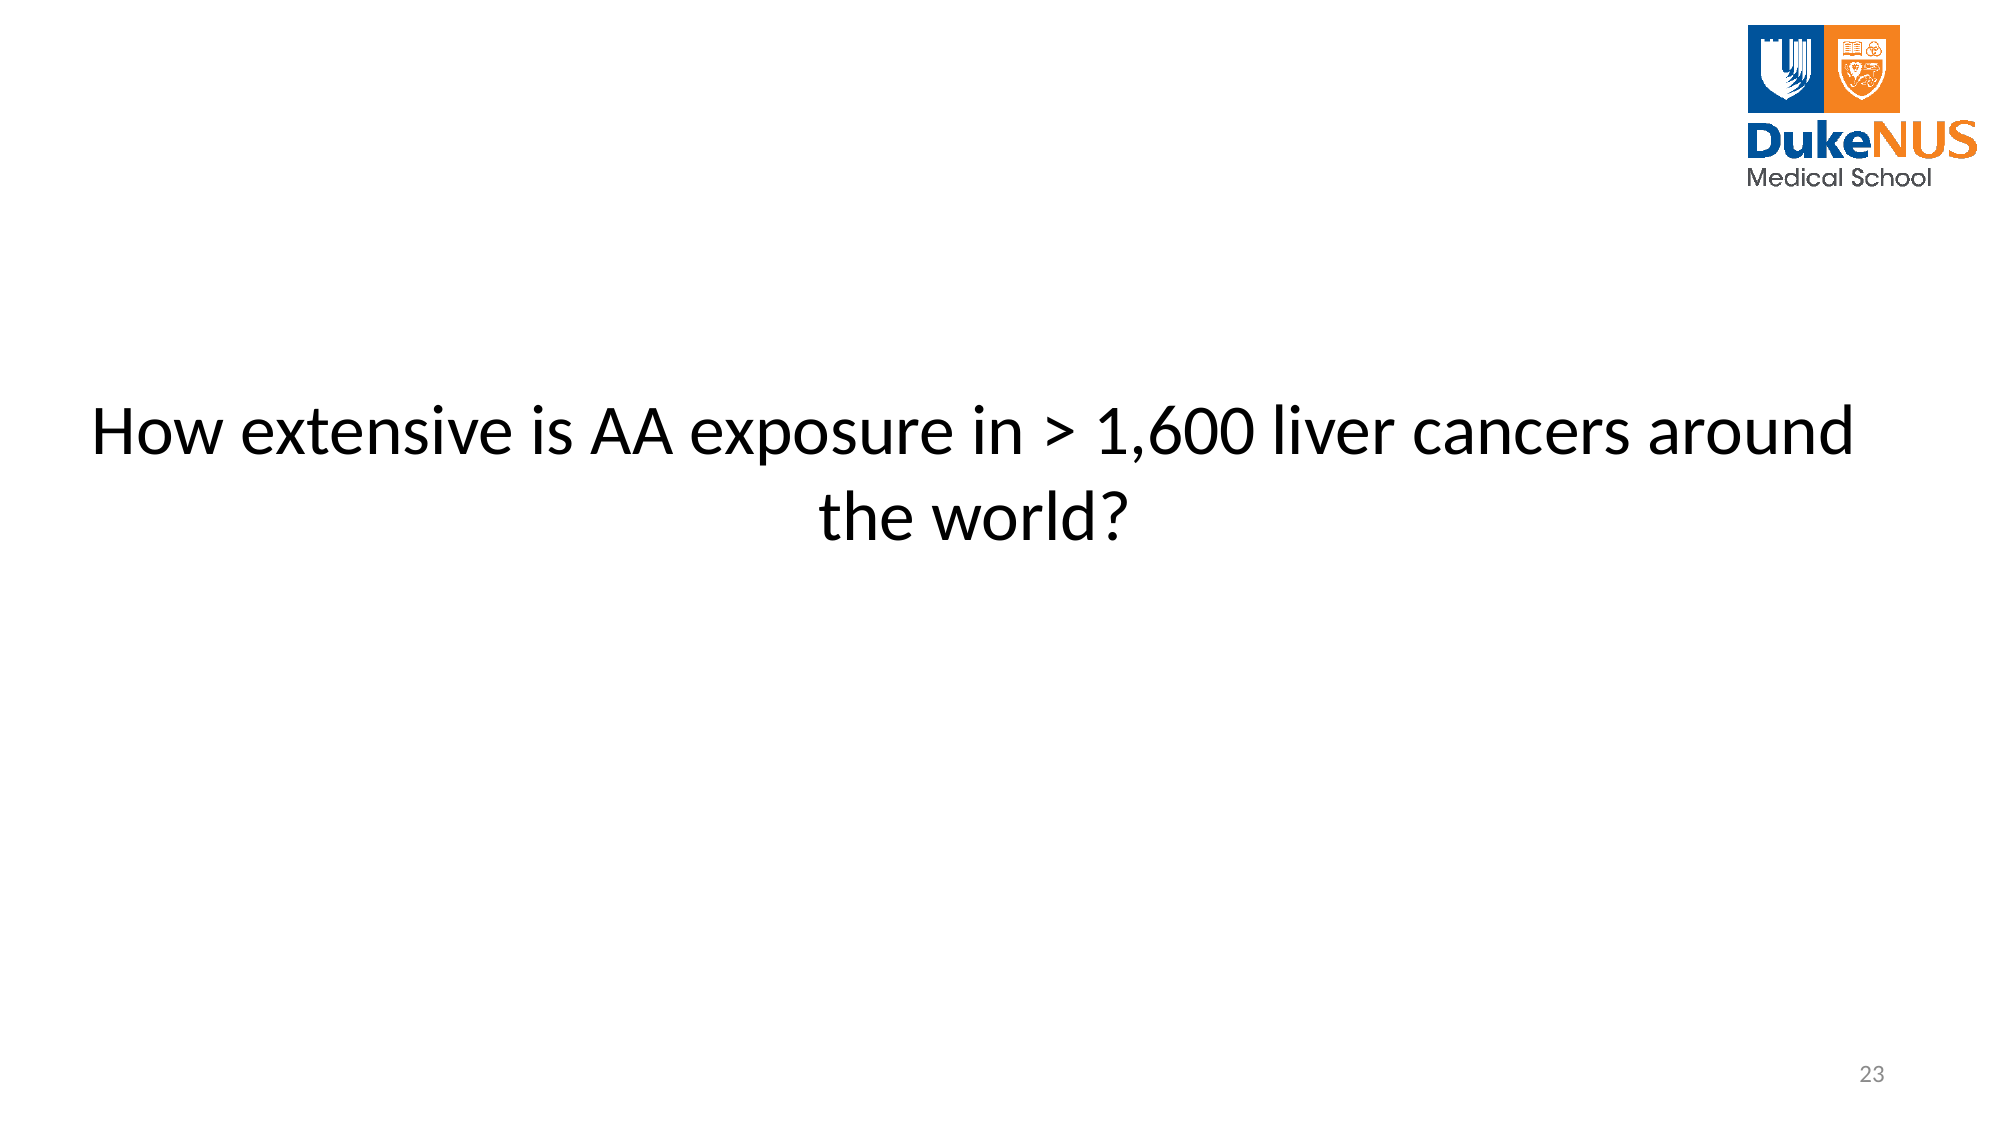

# How extensive is AA exposure in > 1,600 liver cancers around the world?
23